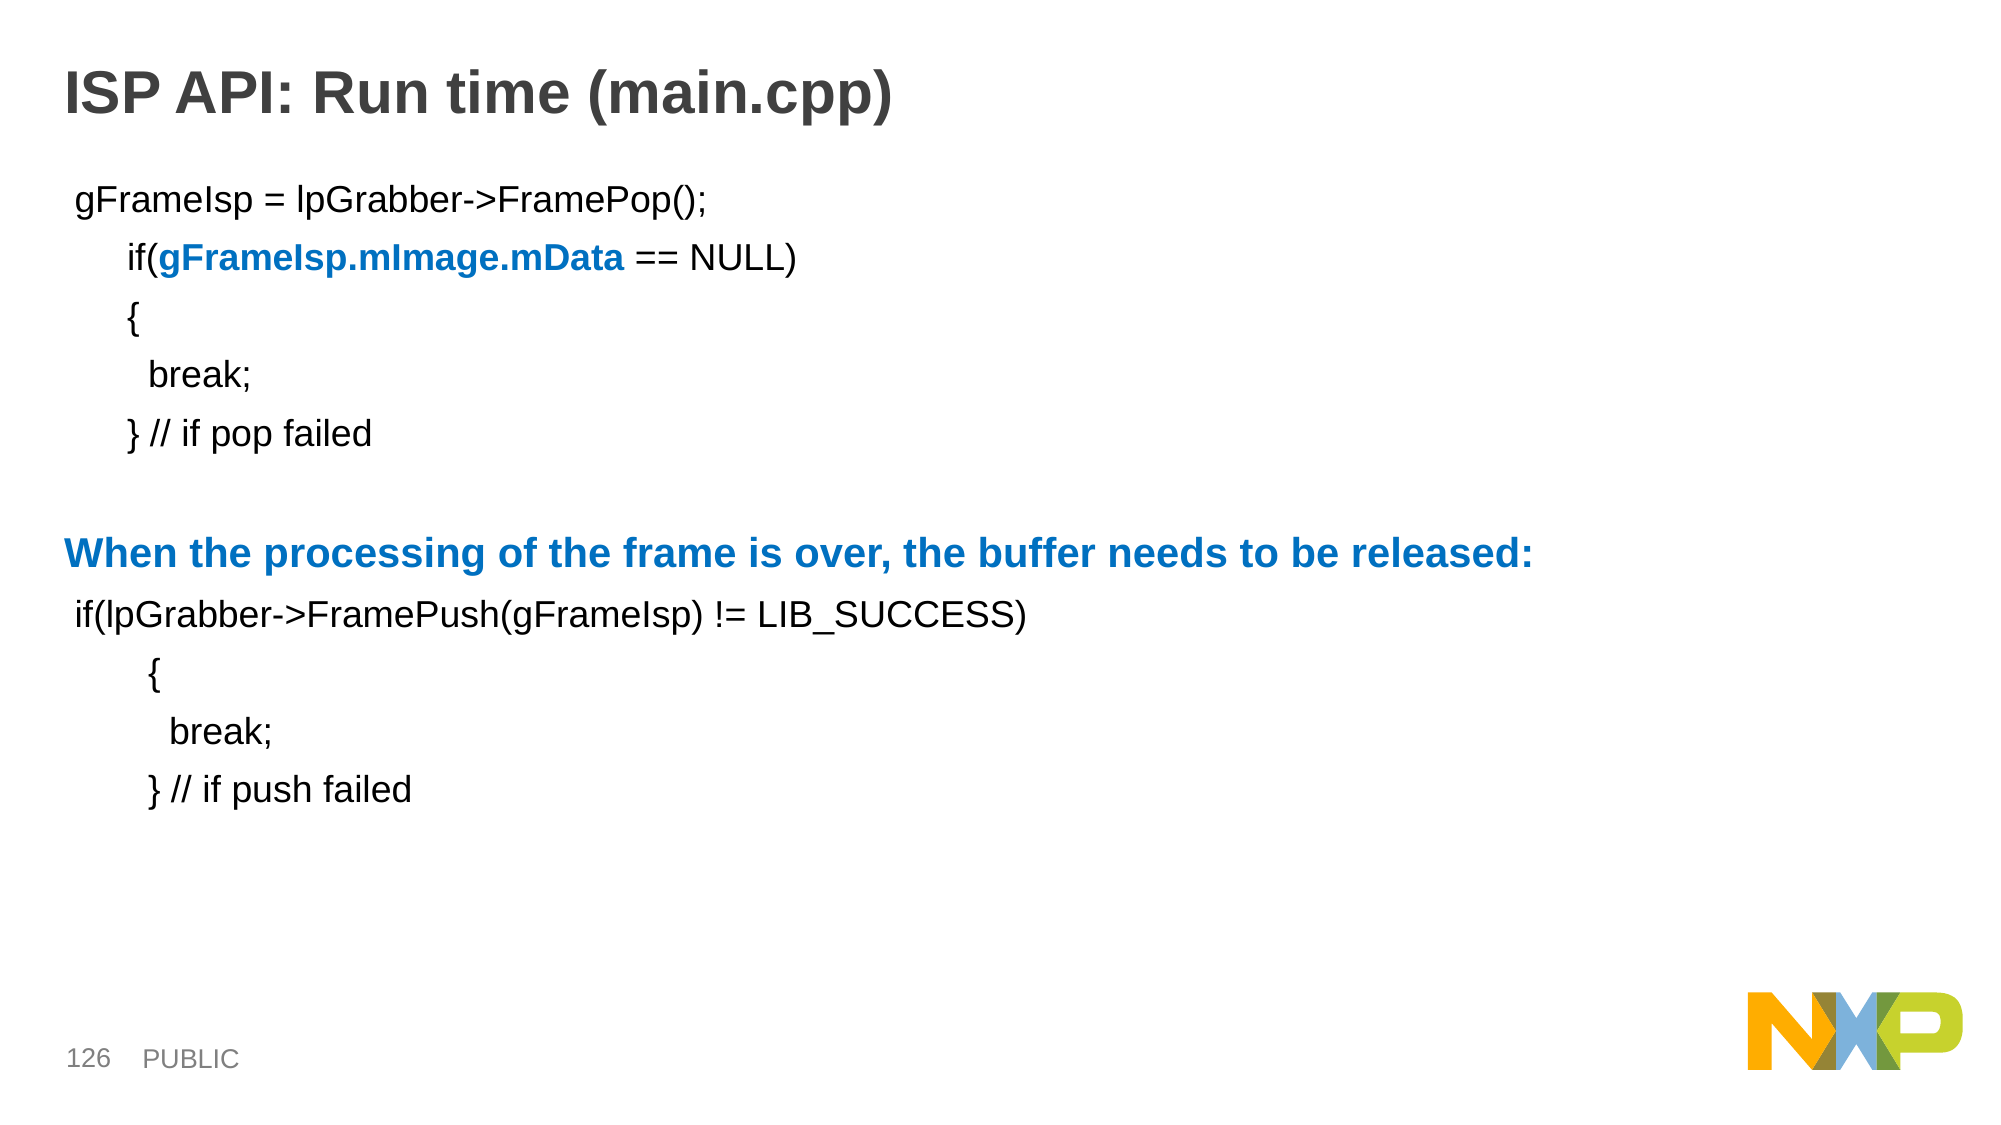

# ISP API: Run time (main.cpp)
 gFrameIsp = lpGrabber->FramePop();
      if(gFrameIsp.mImage.mData == NULL)
      {
        break;
      } // if pop failed

When the processing of the frame is over, the buffer needs to be released:
 if(lpGrabber->FramePush(gFrameIsp) != LIB_SUCCESS)
        {
          break;
        } // if push failed